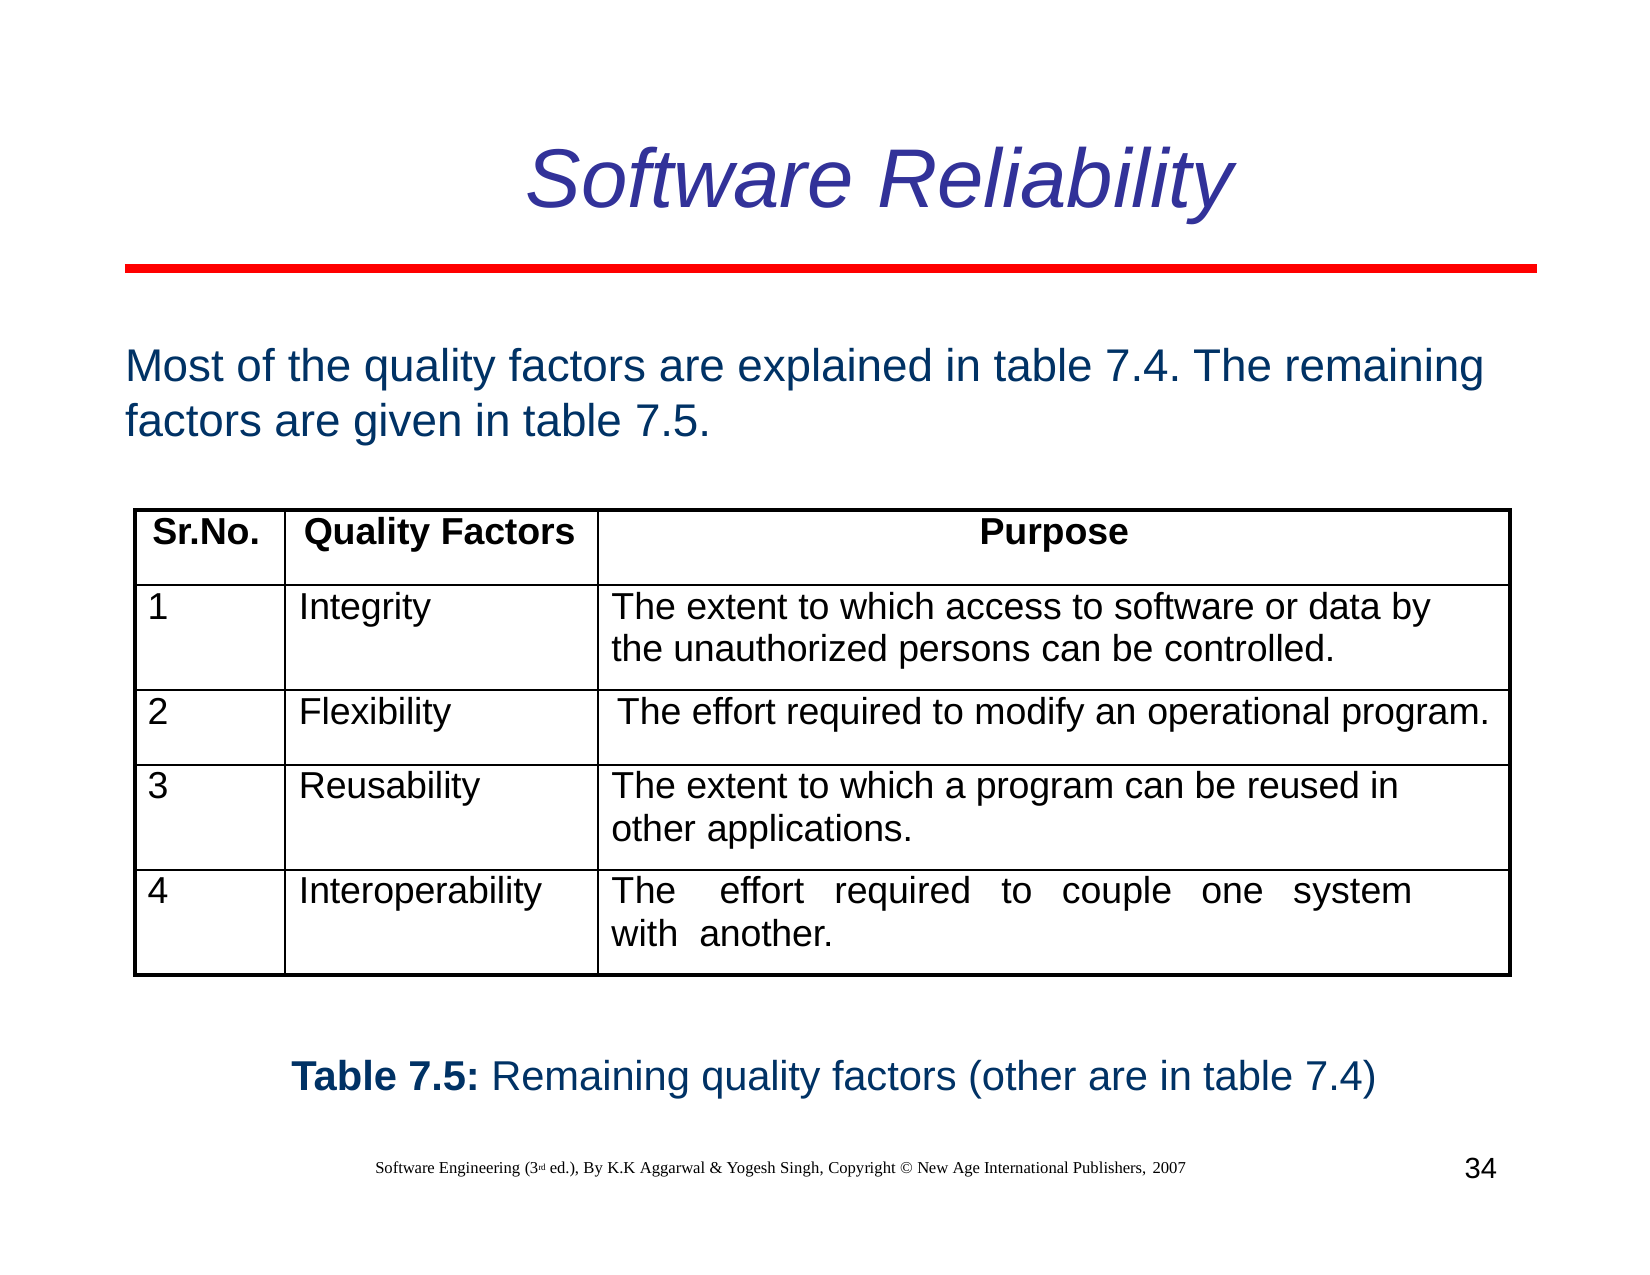

# Software Reliability

Most of the quality factors are explained in table 7.4. The remaining  factors are given in table 7.5.
| Sr.No. | Quality Factors | Purpose |
| --- | --- | --- |
| 1 | Integrity | The extent to which access to software or data by the unauthorized persons can be controlled. |
| 2 | Flexibility | The effort required to modify an operational program. |
| 3 | Reusability | The extent to which a program can be reused in other applications. |
| 4 | Interoperability | The effort required to couple one system with another. |
Table 7.5: Remaining quality factors (other are in table 7.4)
34
Software Engineering (3rd  ed.), By K.K Aggarwal & Yogesh Singh, Copyright © New Age International Publishers, 2007